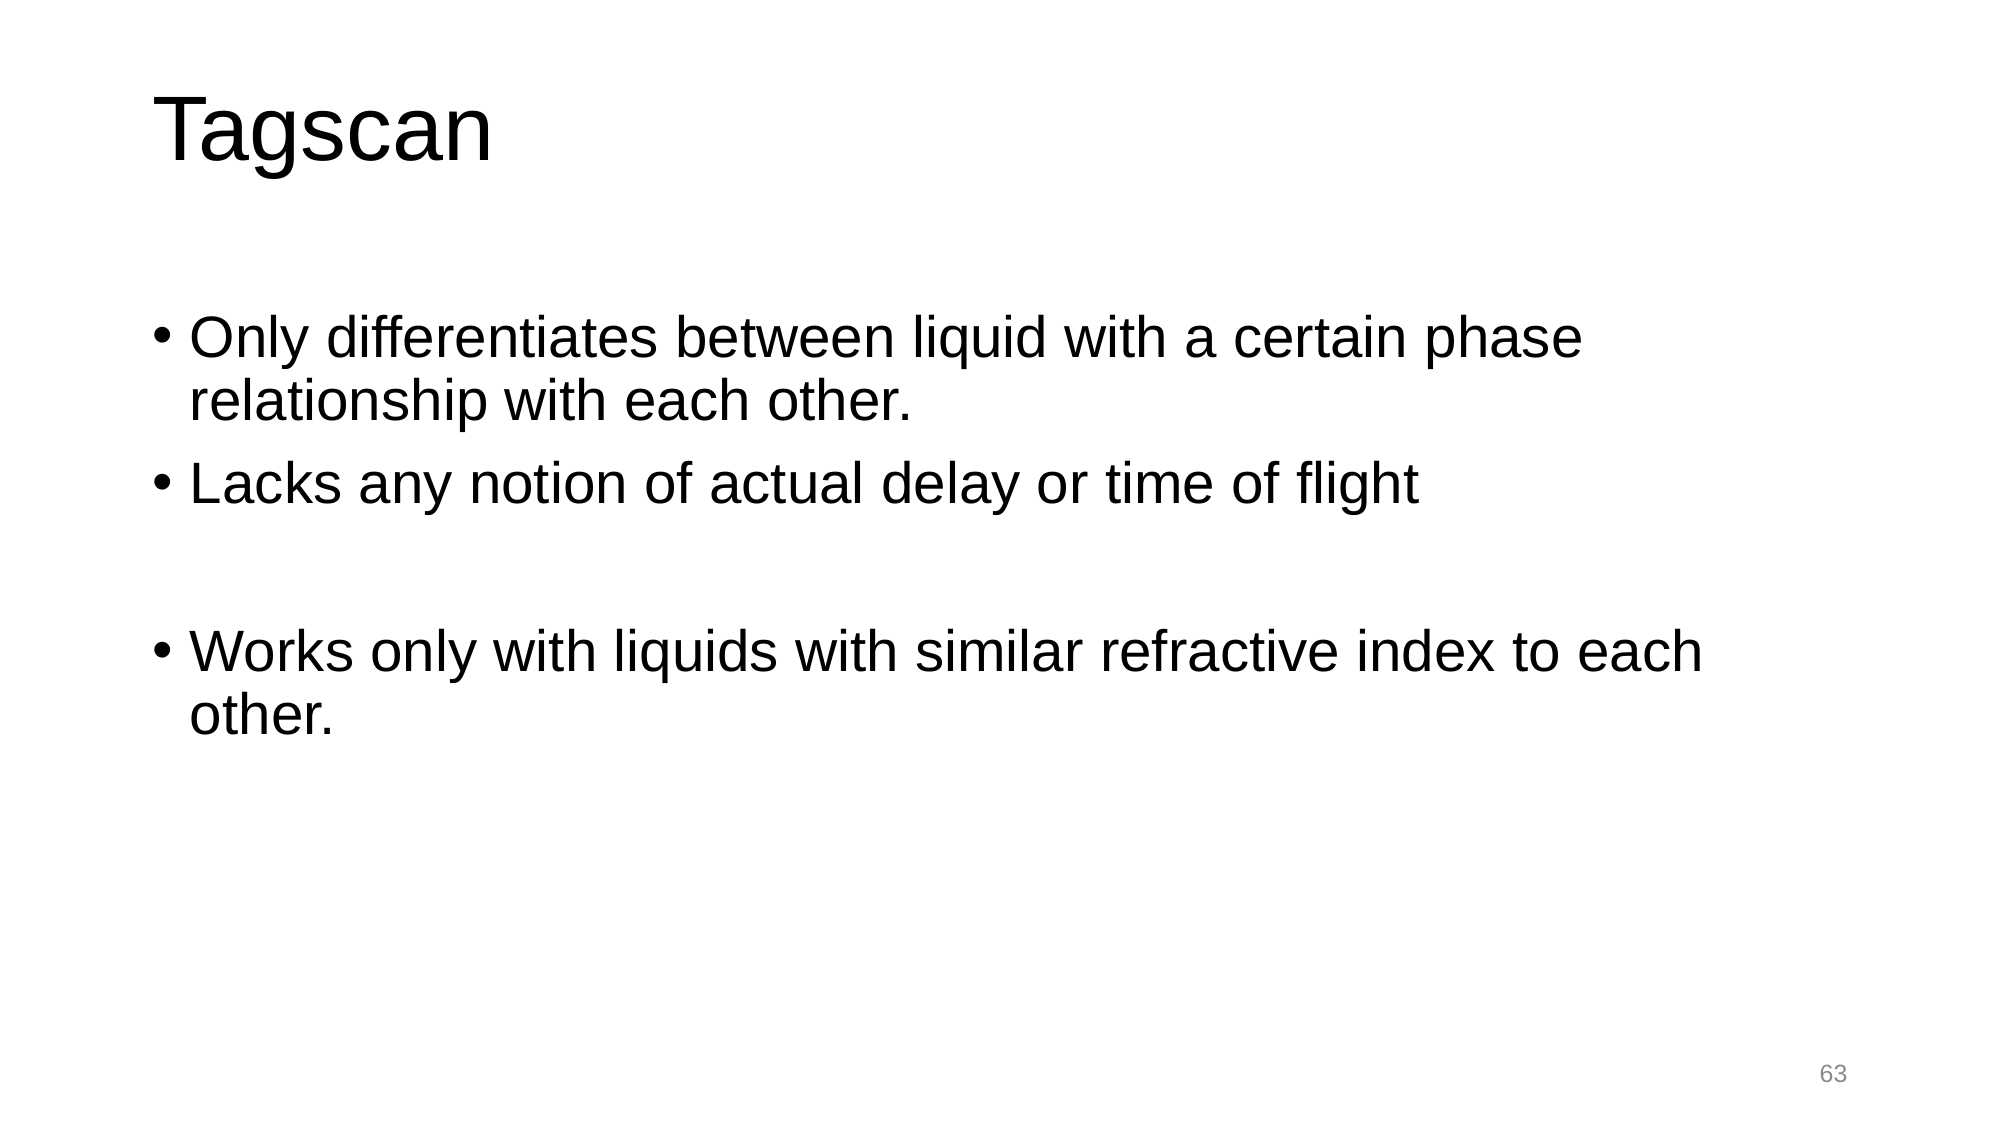

# Tagscan
Only differentiates between liquid with a certain phase relationship with each other.
Lacks any notion of actual delay or time of flight

Works only with liquids with similar refractive index to each other.
63